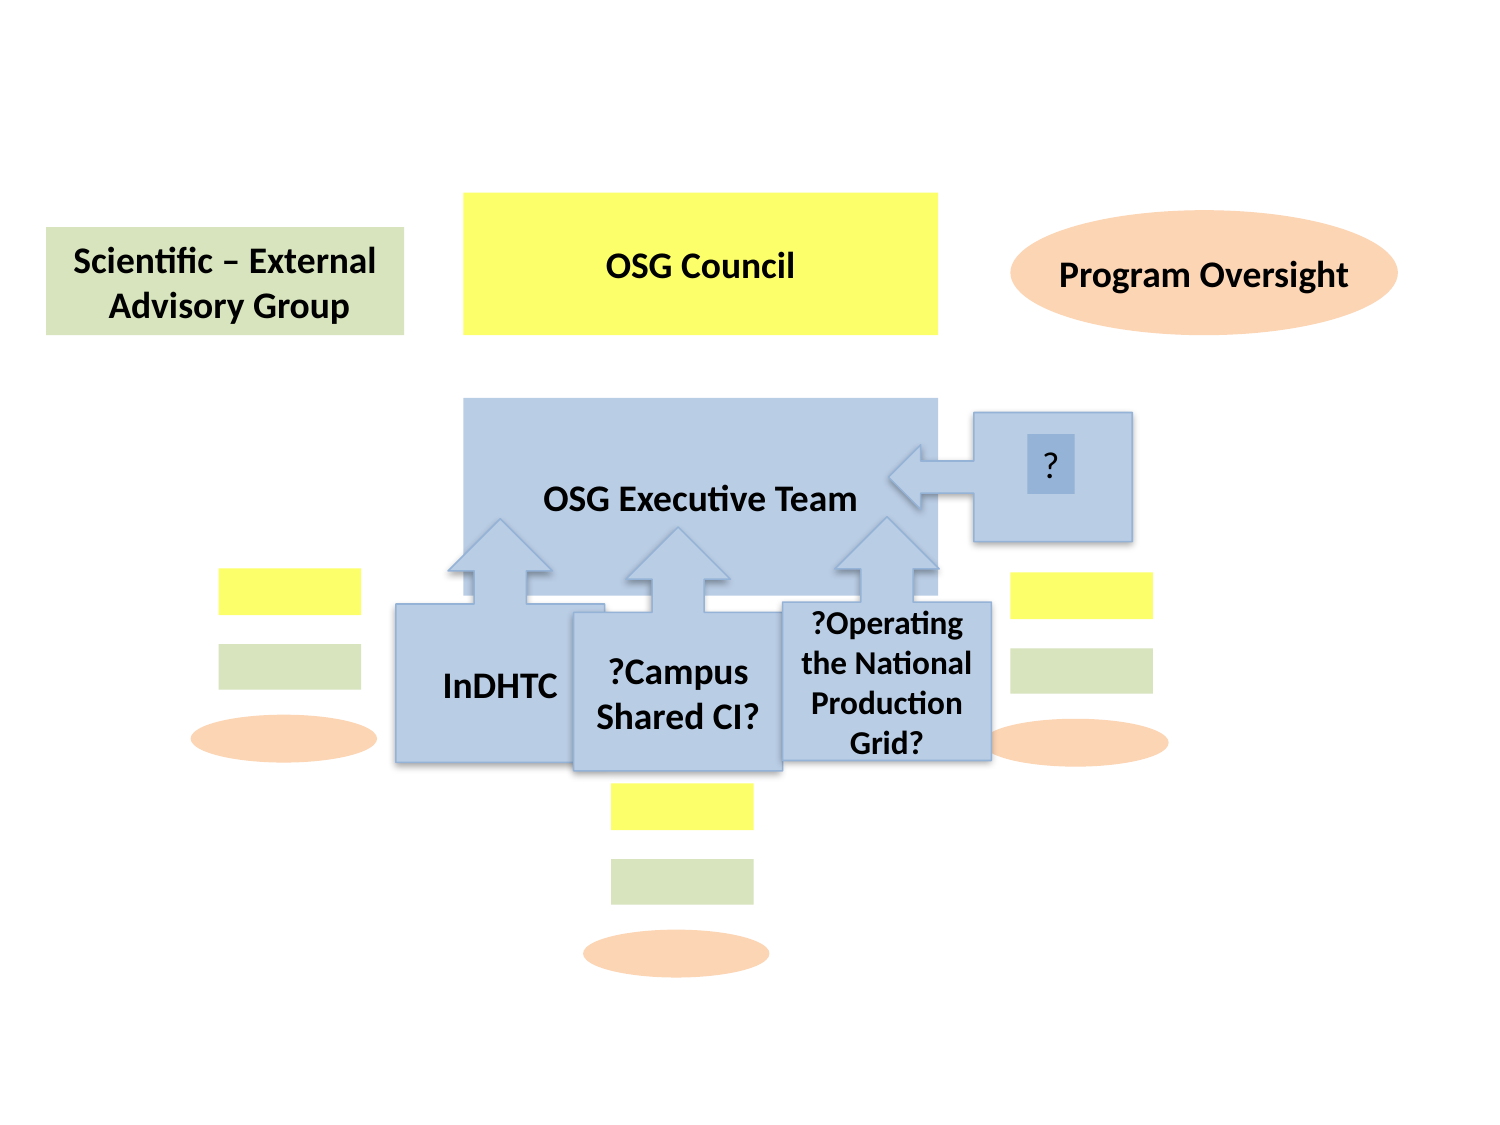

OSG Council

Program Oversight

Scientific – External
 Advisory Group

C
OSG Executive Team
?
?Operating the National Production Grid?
InDHTC
?Campus Shared CI?